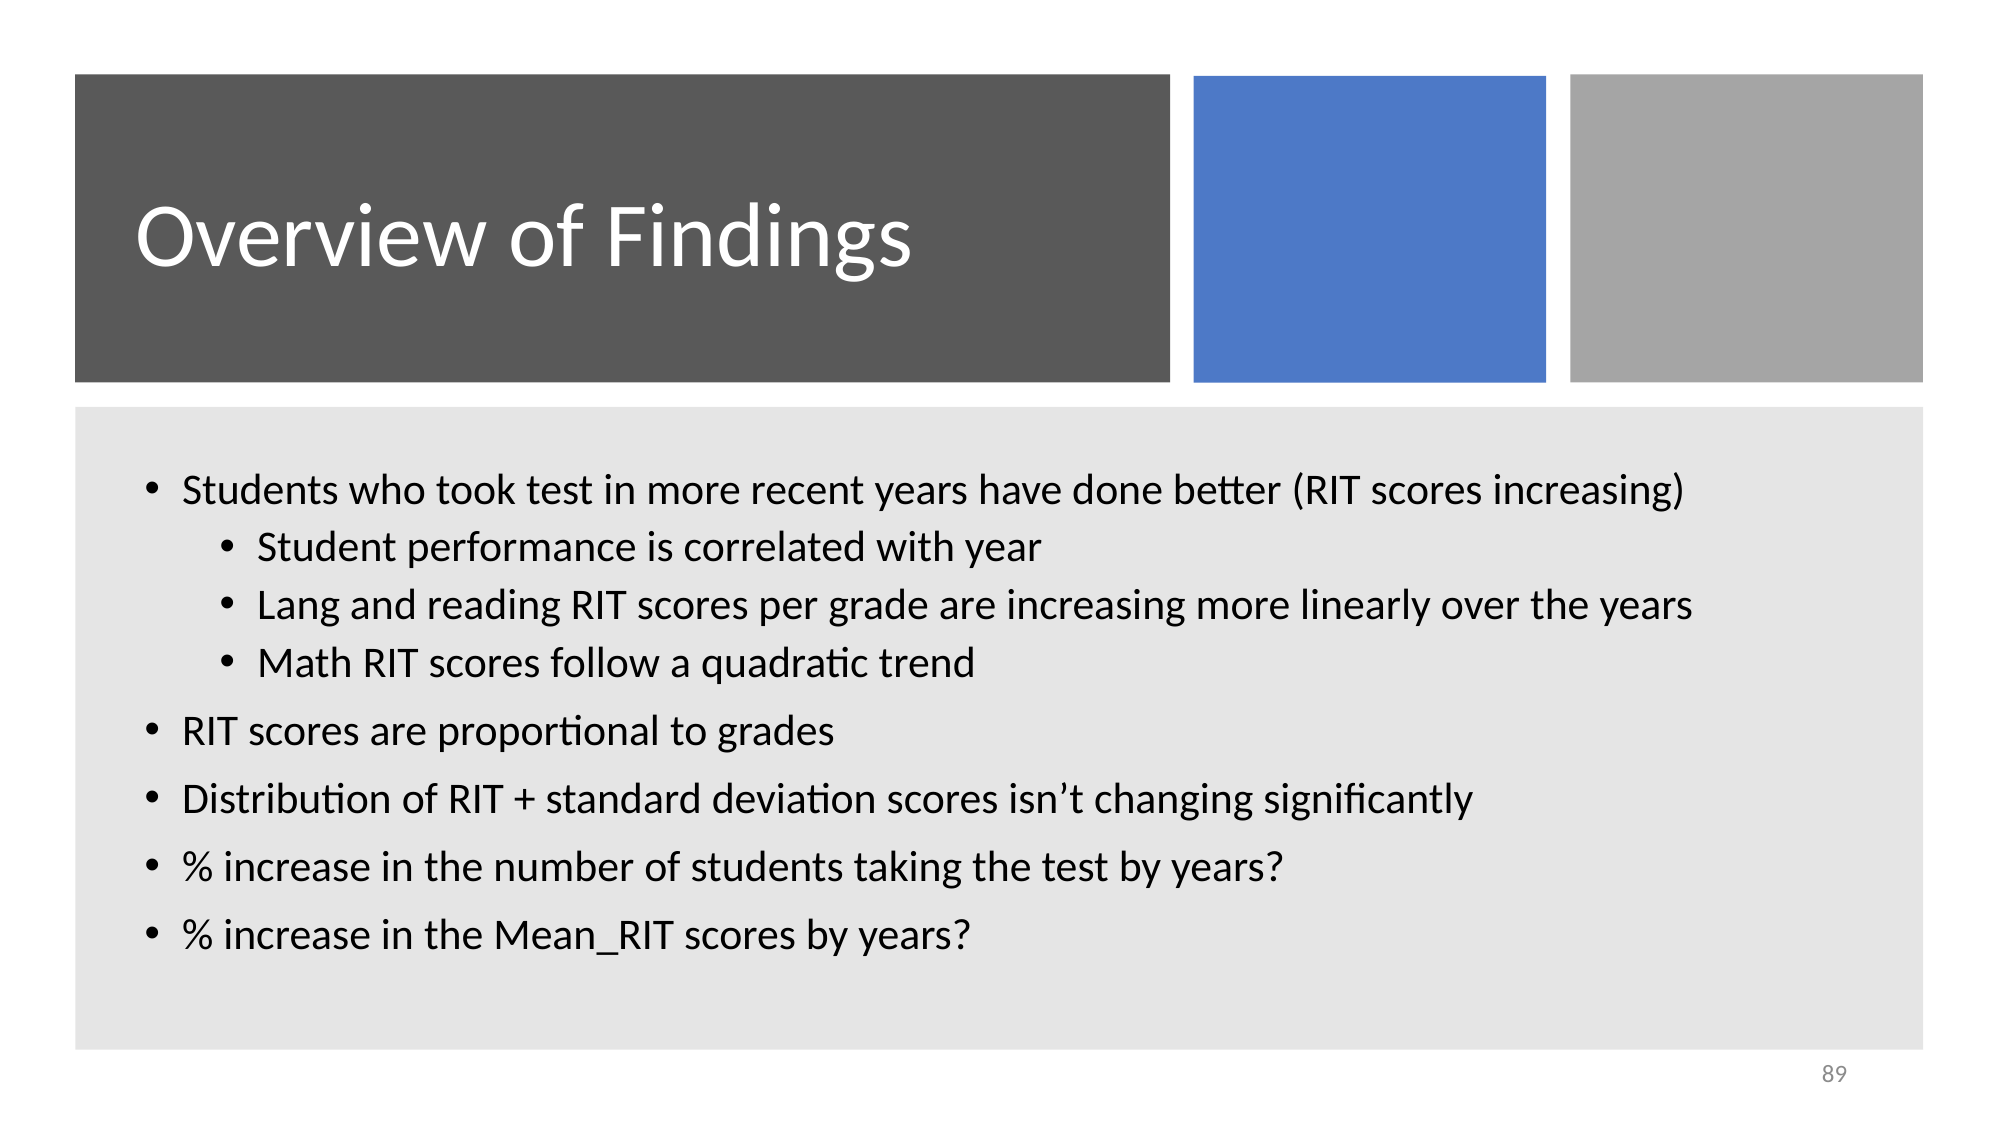

# Overview of Findings

Students who took test in more recent years have done better (RIT scores increasing)
Student performance is correlated with year
Lang and reading RIT scores per grade are increasing more linearly over the years
Math RIT scores follow a quadratic trend
RIT scores are proportional to grades
Distribution of RIT + standard deviation scores isn’t changing significantly
% increase in the number of students taking the test by years?
% increase in the Mean_RIT scores by years?

89